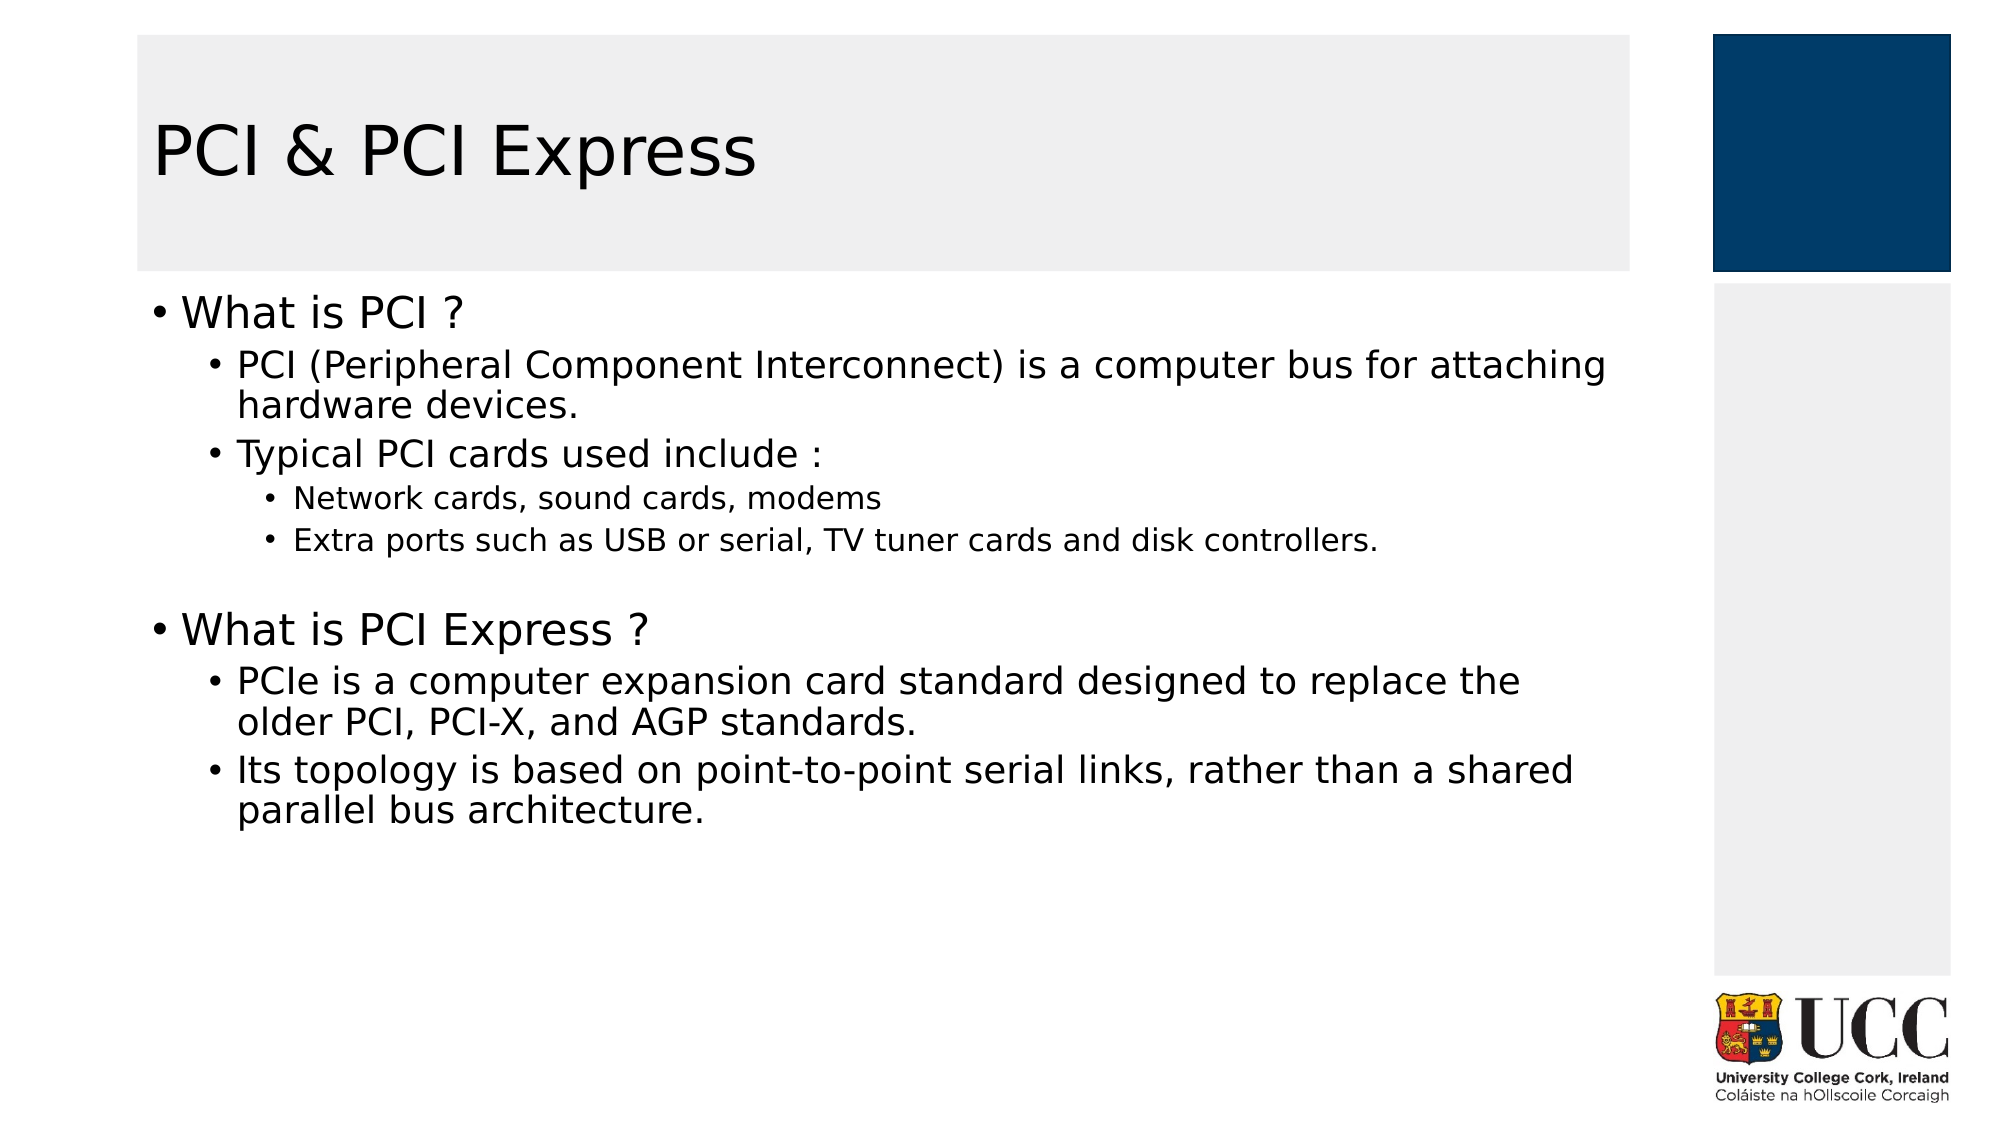

# PCI & PCI Express
What is PCI ?
PCI (Peripheral Component Interconnect) is a computer bus for attaching hardware devices.
Typical PCI cards used include :
Network cards, sound cards, modems
Extra ports such as USB or serial, TV tuner cards and disk controllers.
What is PCI Express ?
PCIe is a computer expansion card standard designed to replace the older PCI, PCI-X, and AGP standards.
Its topology is based on point-to-point serial links, rather than a shared parallel bus architecture.